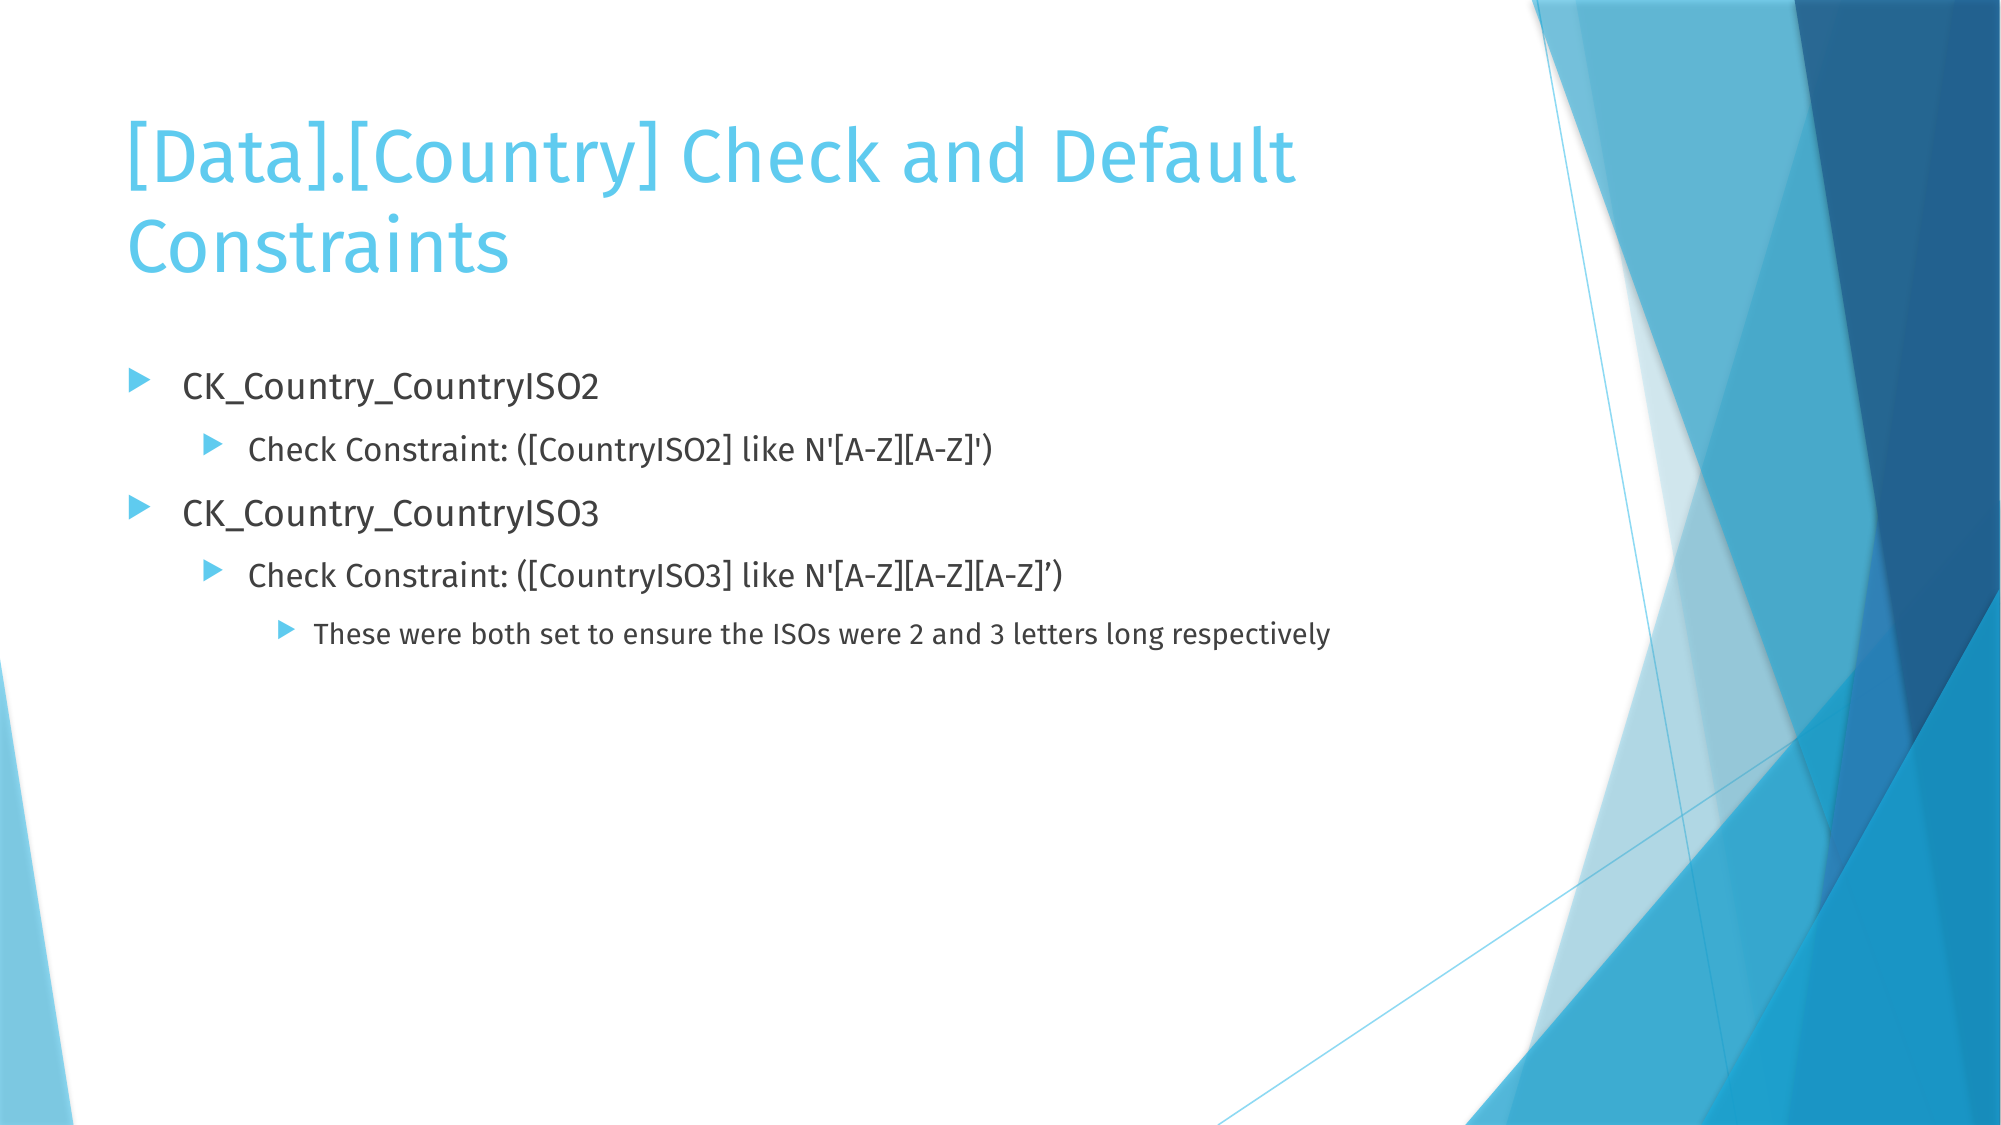

# [Data].[Country] Check and Default Constraints
CK_Country_CountryISO2
Check Constraint: ([CountryISO2] like N'[A-Z][A-Z]')
CK_Country_CountryISO3
Check Constraint: ([CountryISO3] like N'[A-Z][A-Z][A-Z]’)
These were both set to ensure the ISOs were 2 and 3 letters long respectively